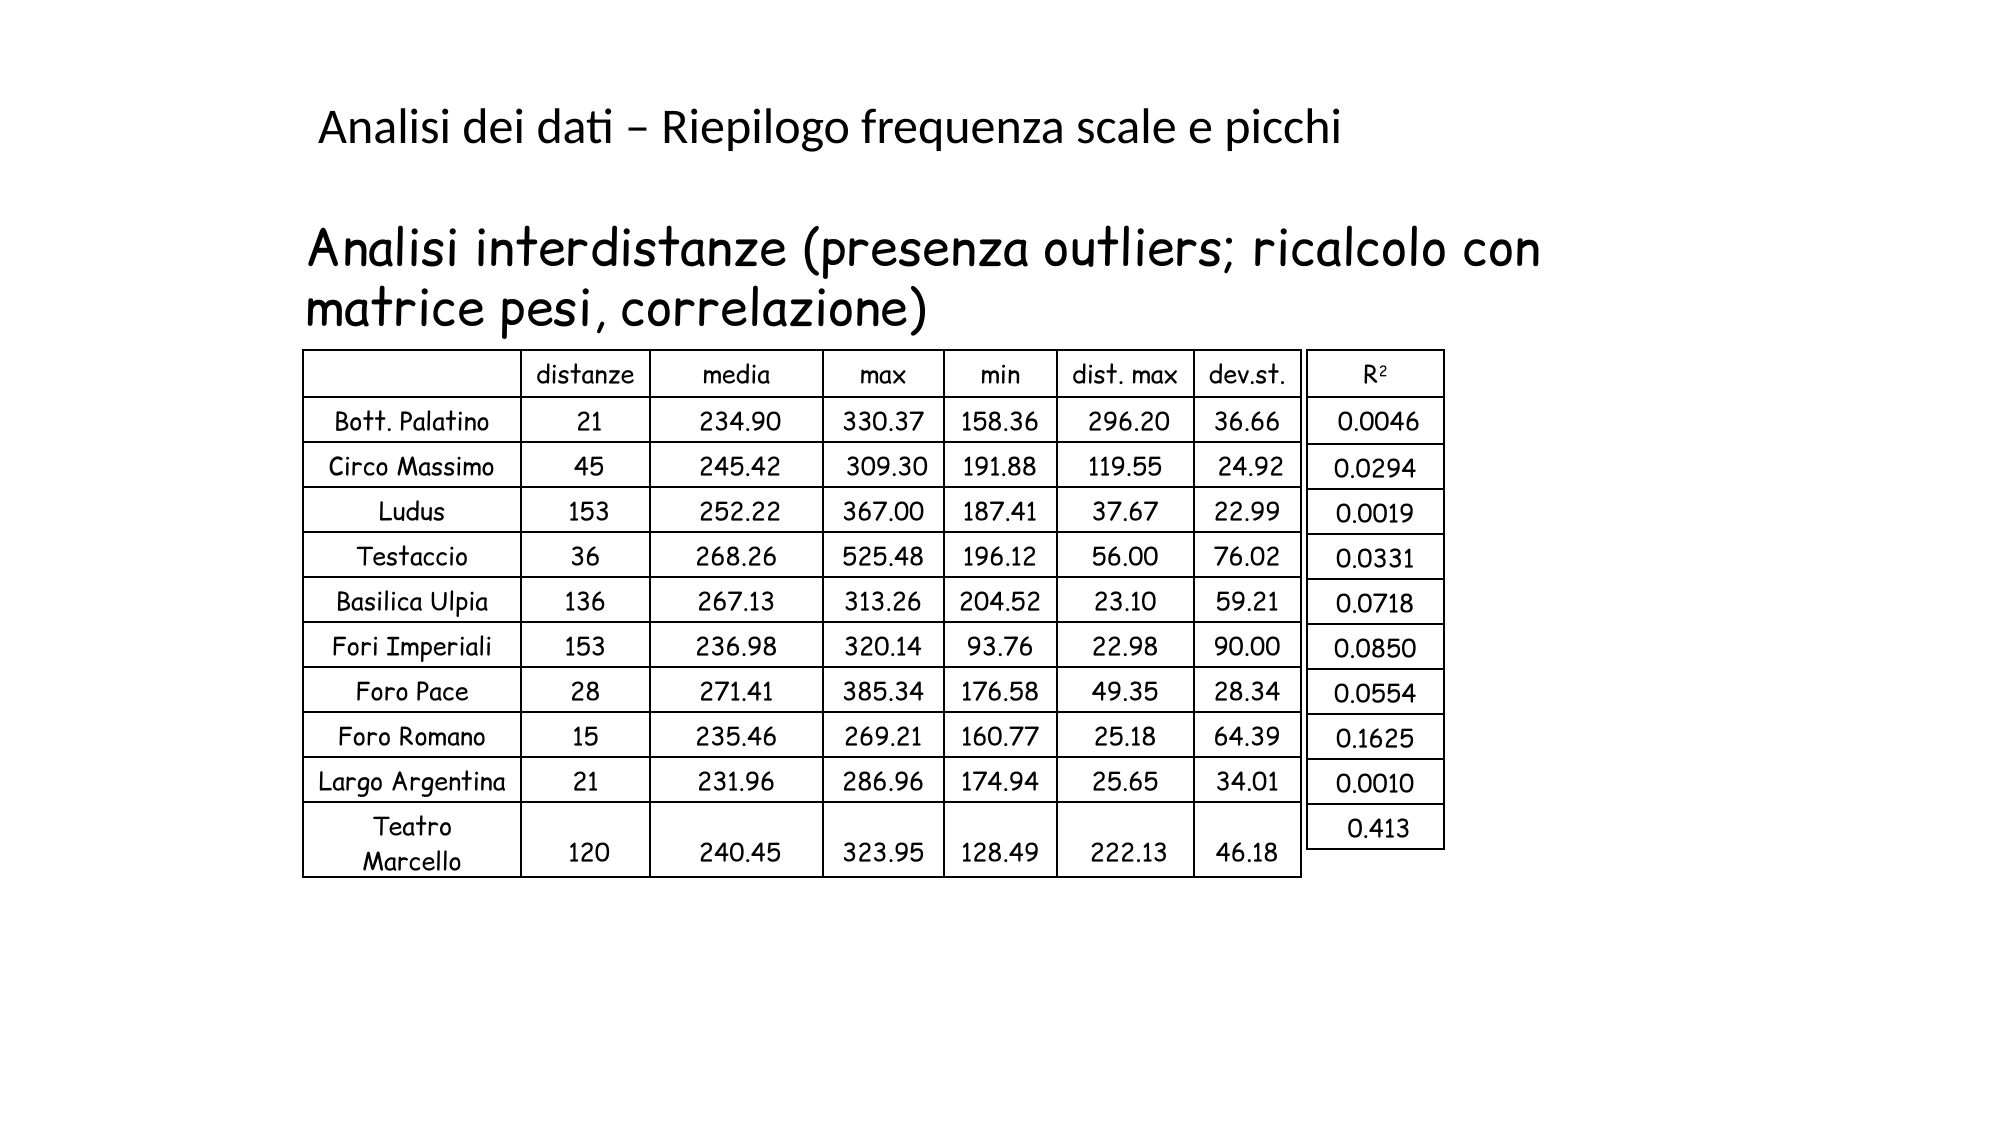

# Analisi dei dati – Riepilogo frequenza scale e picchi
Analisi interdistanze (presenza outliers; ricalcolo con matrice pesi, correlazione)
|  | distanze | media | max | min | dist. max | dev.st. |
| --- | --- | --- | --- | --- | --- | --- |
| Bott. Palatino | 21 | 234.90 | 330.37 | 158.36 | 296.20 | 36.66 |
| Circo Massimo | 45 | 245.42 | 309.30 | 191.88 | 119.55 | 24.92 |
| Ludus | 153 | 252.22 | 367.00 | 187.41 | 37.67 | 22.99 |
| Testaccio | 36 | 268.26 | 525.48 | 196.12 | 56.00 | 76.02 |
| Basilica Ulpia | 136 | 267.13 | 313.26 | 204.52 | 23.10 | 59.21 |
| Fori Imperiali | 153 | 236.98 | 320.14 | 93.76 | 22.98 | 90.00 |
| Foro Pace | 28 | 271.41 | 385.34 | 176.58 | 49.35 | 28.34 |
| Foro Romano | 15 | 235.46 | 269.21 | 160.77 | 25.18 | 64.39 |
| Largo Argentina | 21 | 231.96 | 286.96 | 174.94 | 25.65 | 34.01 |
| Teatro Marcello | 120 | 240.45 | 323.95 | 128.49 | 222.13 | 46.18 |
| R2 |
| --- |
| 0.0046 |
| 0.0294 |
| 0.0019 |
| 0.0331 |
| 0.0718 |
| 0.0850 |
| 0.0554 |
| 0.1625 |
| 0.0010 |
| 0.413 |